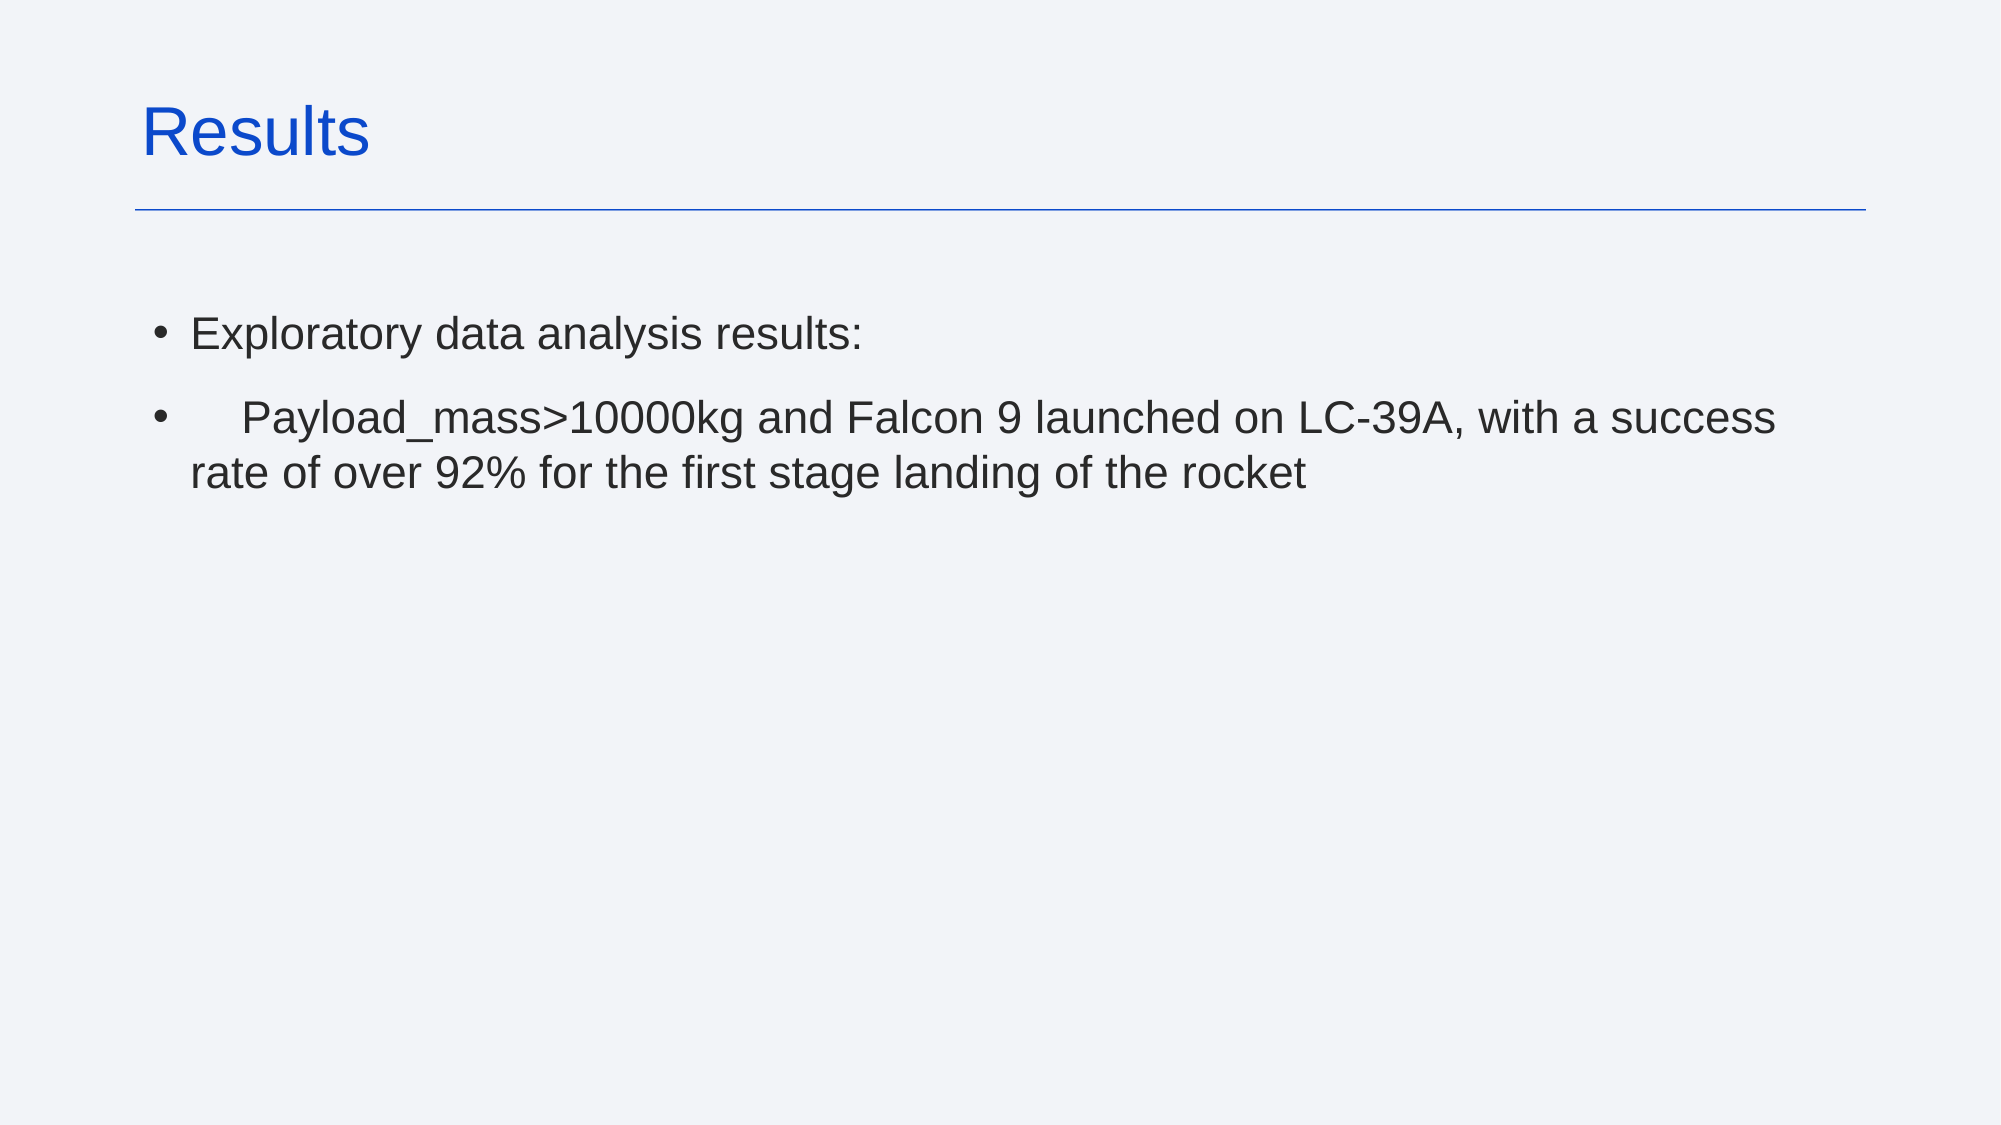

Results
Exploratory data analysis results:
    Payload_mass>10000kg and Falcon 9 launched on LC-39A, with a success rate of over 92% for the first stage landing of the rocket

15